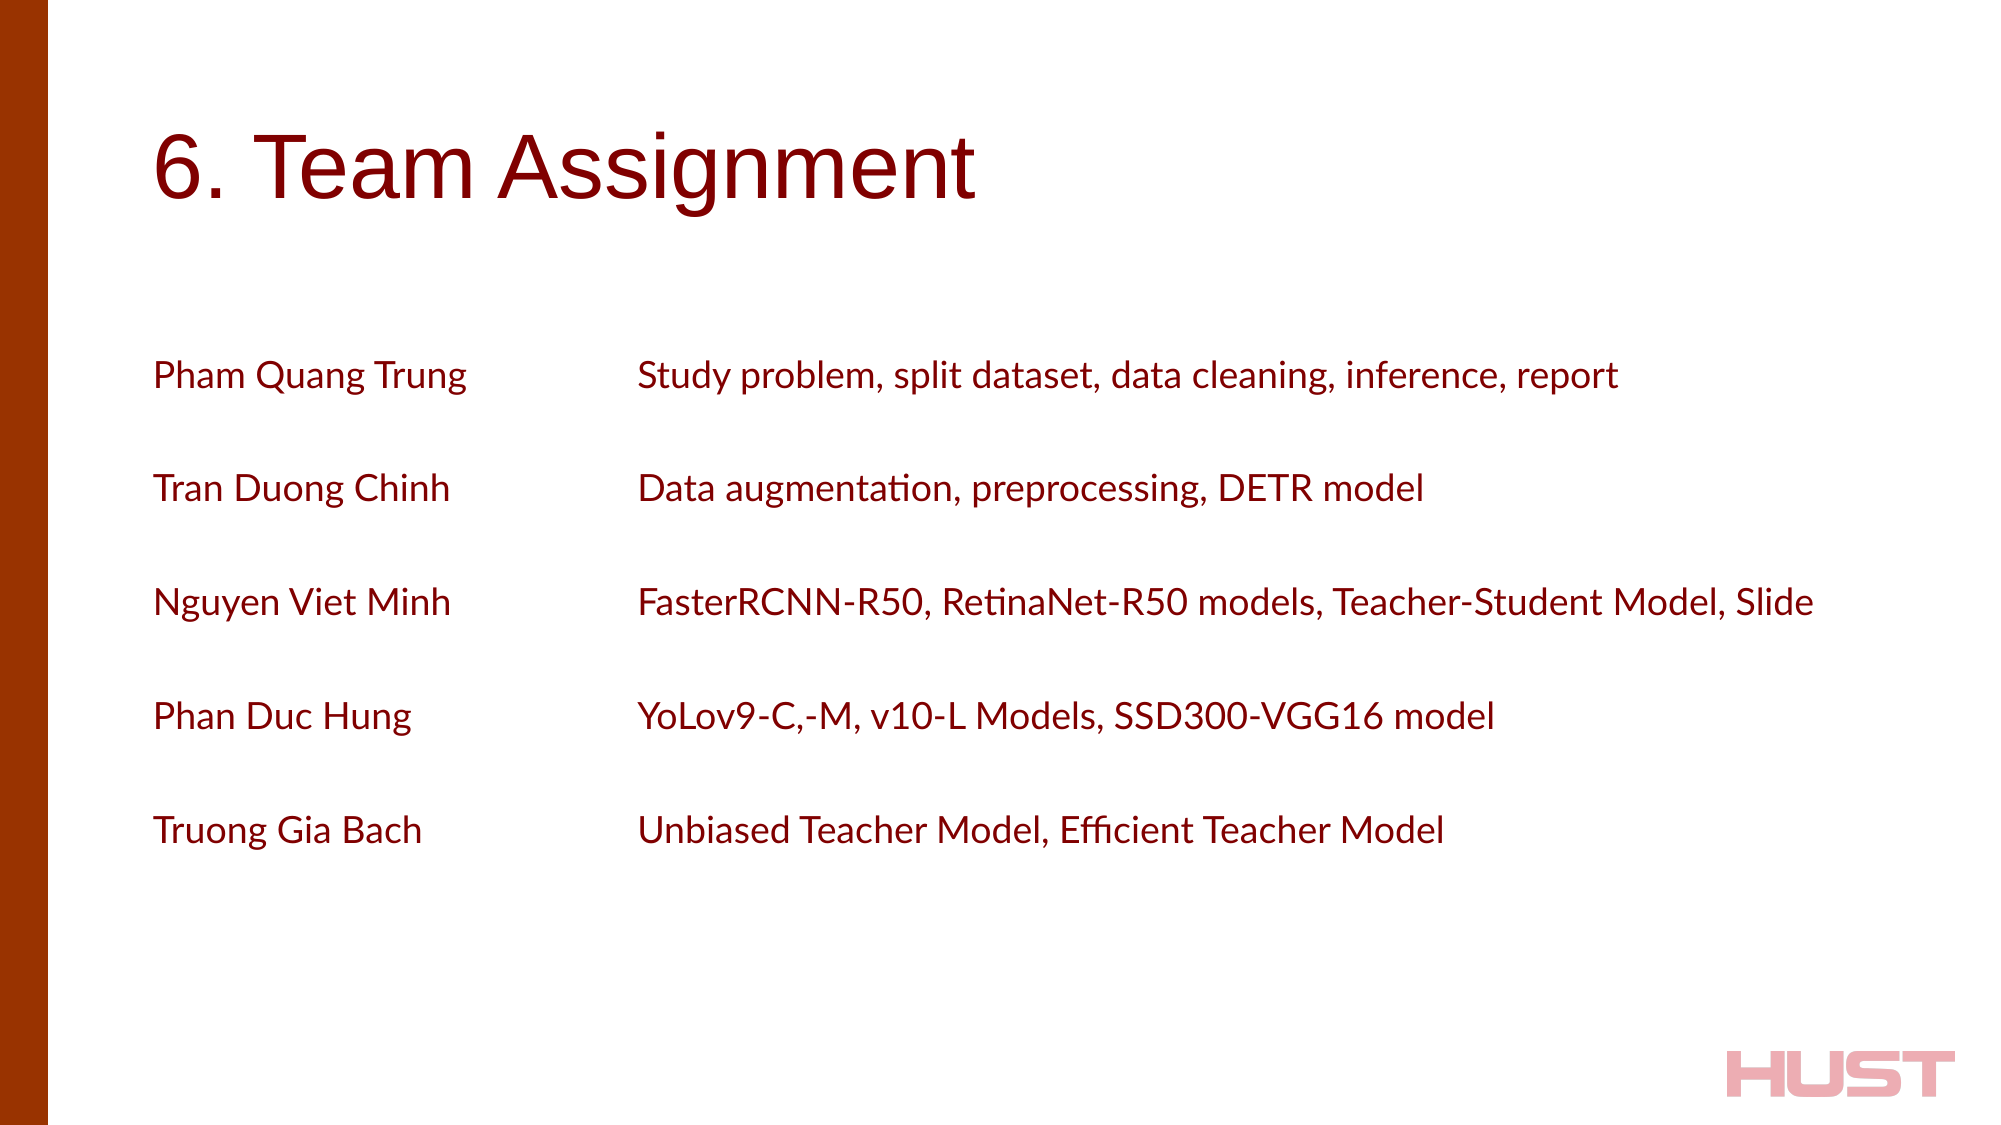

# 6. Team Assignment

| Pham Quang Trung | Study problem, split dataset, data cleaning, inference, report |
| --- | --- |
| Tran Duong Chinh | Data augmentation, preprocessing, DETR model |
| Nguyen Viet Minh | FasterRCNN-R50, RetinaNet-R50 models, Teacher-Student Model, Slide |
| Phan Duc Hung | YoLov9-C,-M, v10-L Models, SSD300-VGG16 model |
| Truong Gia Bach | Unbiased Teacher Model, Efficient Teacher Model |